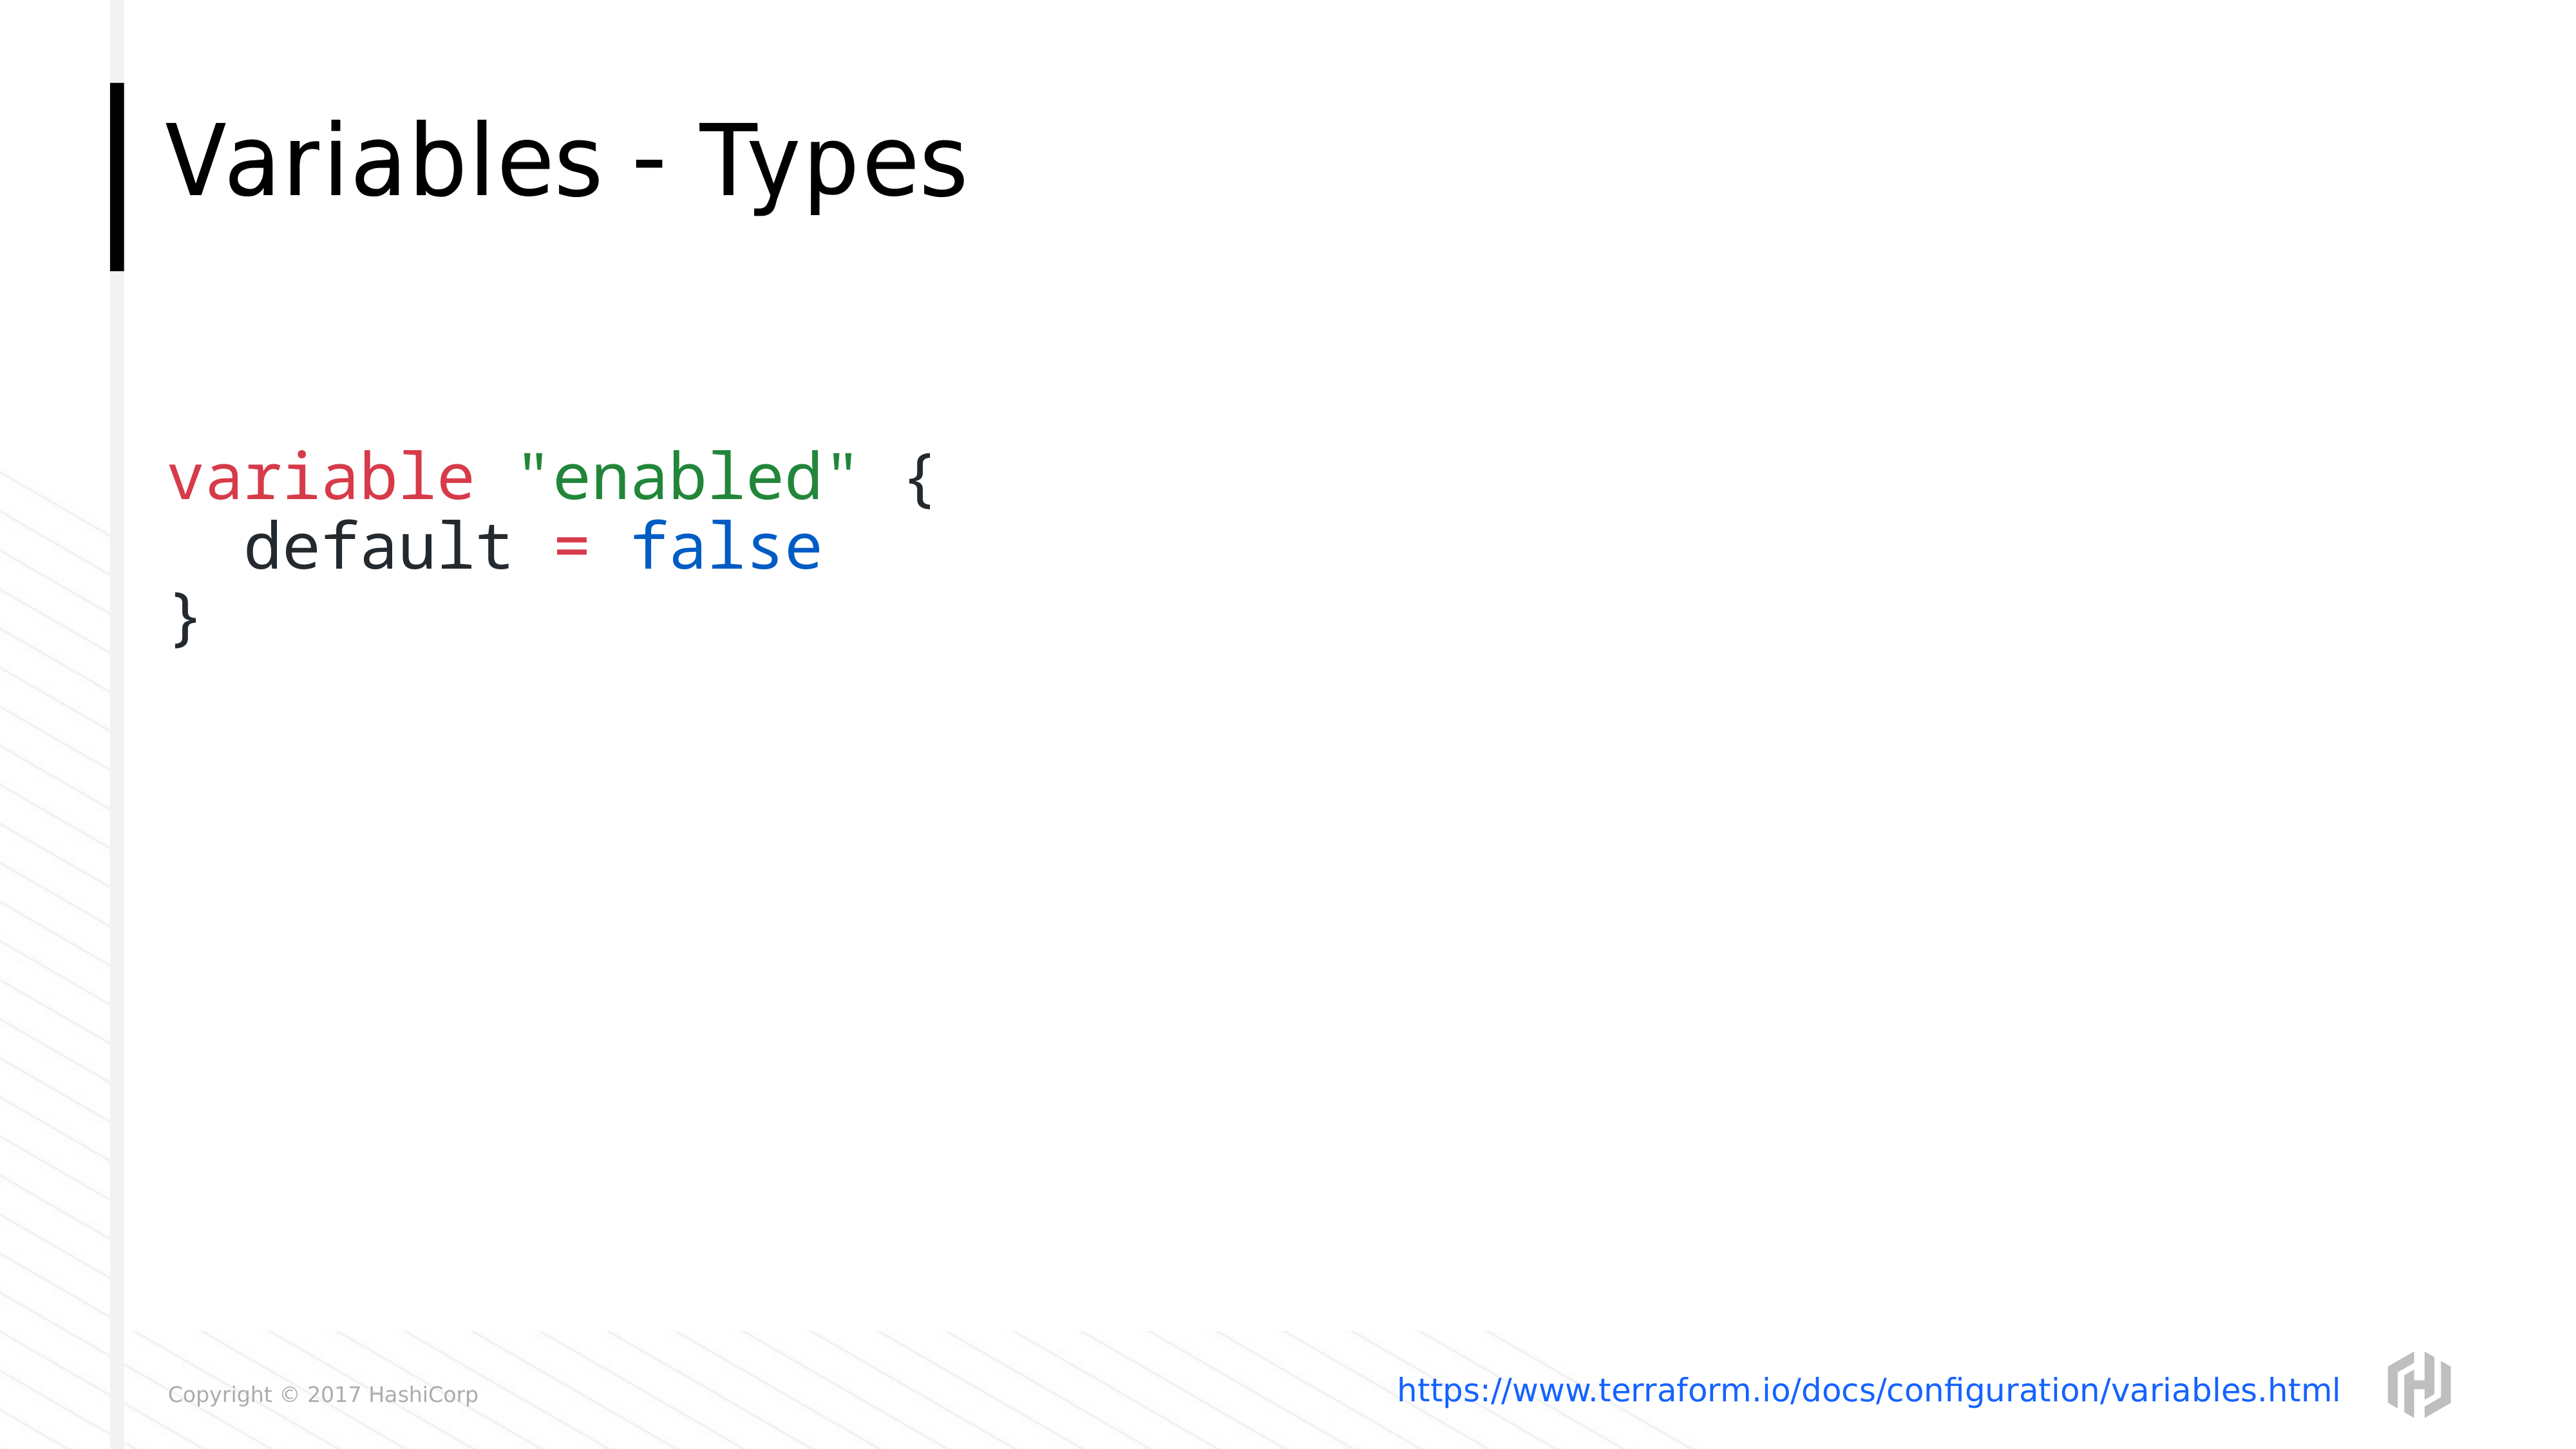

# Variables - Types

variable "enabled" {
  default = false
}

https://www.terraform.io/docs/configuration/variables.html